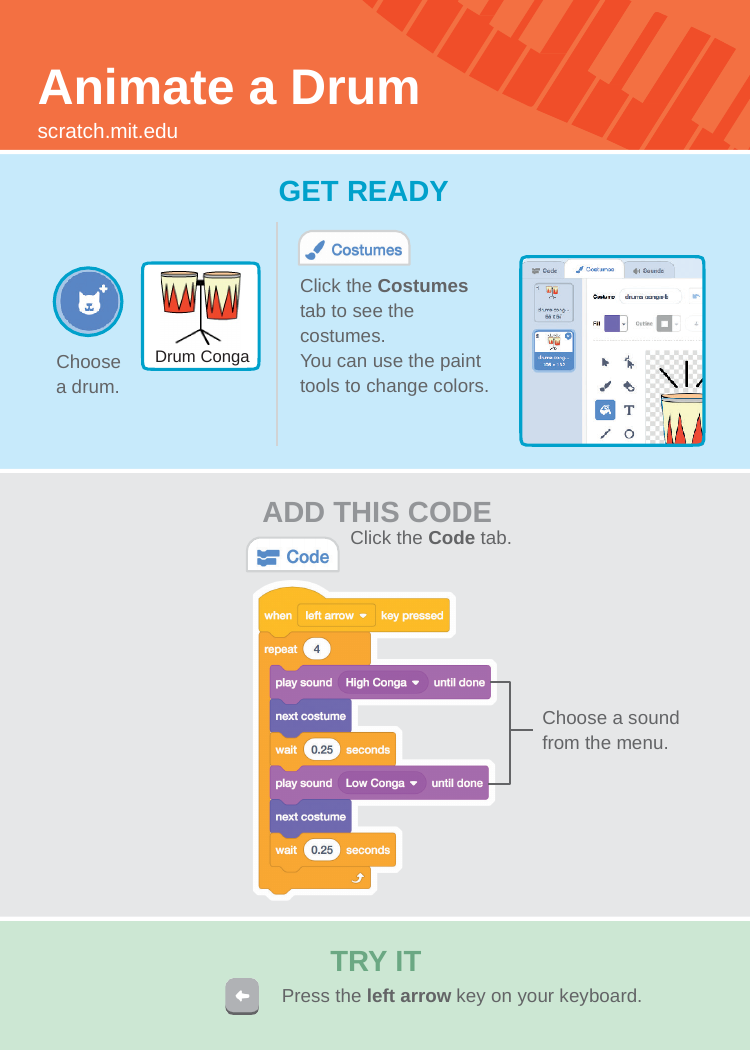

# Animate a Drum
scratch.mit.edu

GET READY

Click the Costumes tab to see the costumes.

Drum Conga
You can use the paint tools to change colors.
Choose a drum.

ADD THIS CODE
Click the Code tab.

Choose a sound from the menu.

TRY IT

Press the left arrow key on your keyboard.